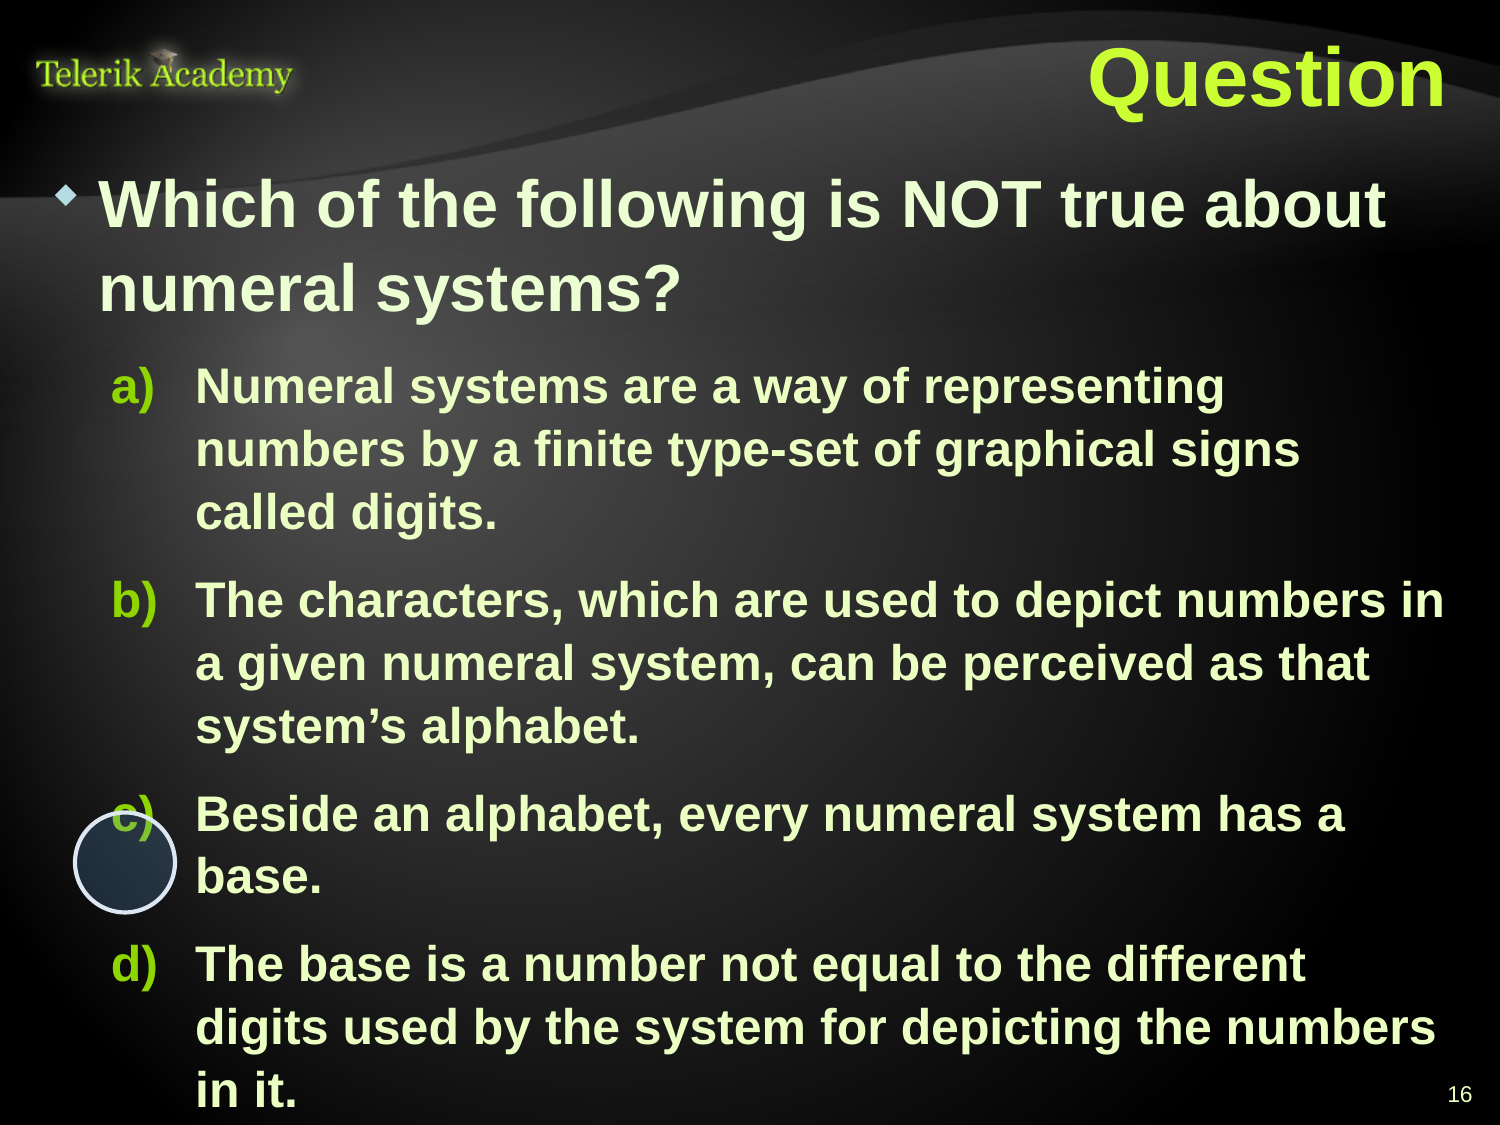

# Question
Which of the following is NOT true about numeral systems?
Numeral systems are a way of representing numbers by a finite type-set of graphical signs called digits.
The characters, which are used to depict numbers in a given numeral system, can be perceived as that system’s alphabet.
Beside an alphabet, every numeral system has a base.
The base is a number not equal to the different digits used by the system for depicting the numbers in it.

16